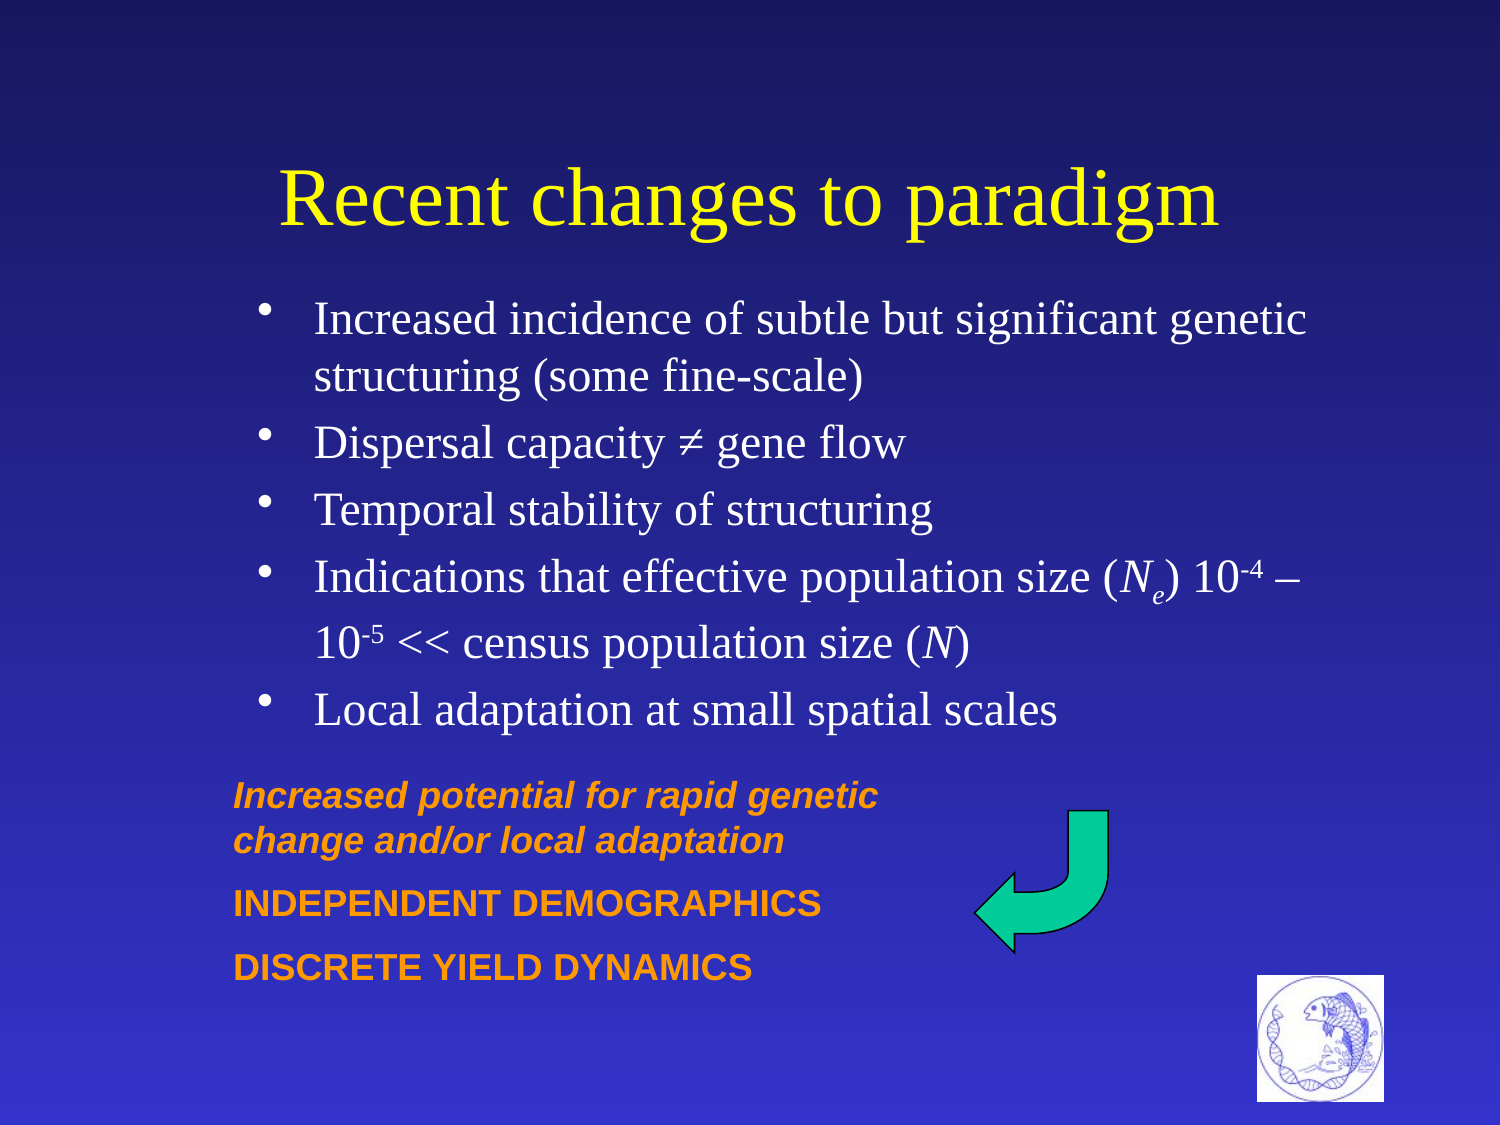

# Recent changes to paradigm
Increased incidence of subtle but significant genetic structuring (some fine-scale)
Dispersal capacity ≠ gene flow
Temporal stability of structuring
Indications that effective population size (Ne) 10-4 – 10-5 << census population size (N)
Local adaptation at small spatial scales

Increased potential for rapid genetic change and/or local adaptation
INDEPENDENT DEMOGRAPHICS
DISCRETE YIELD DYNAMICS